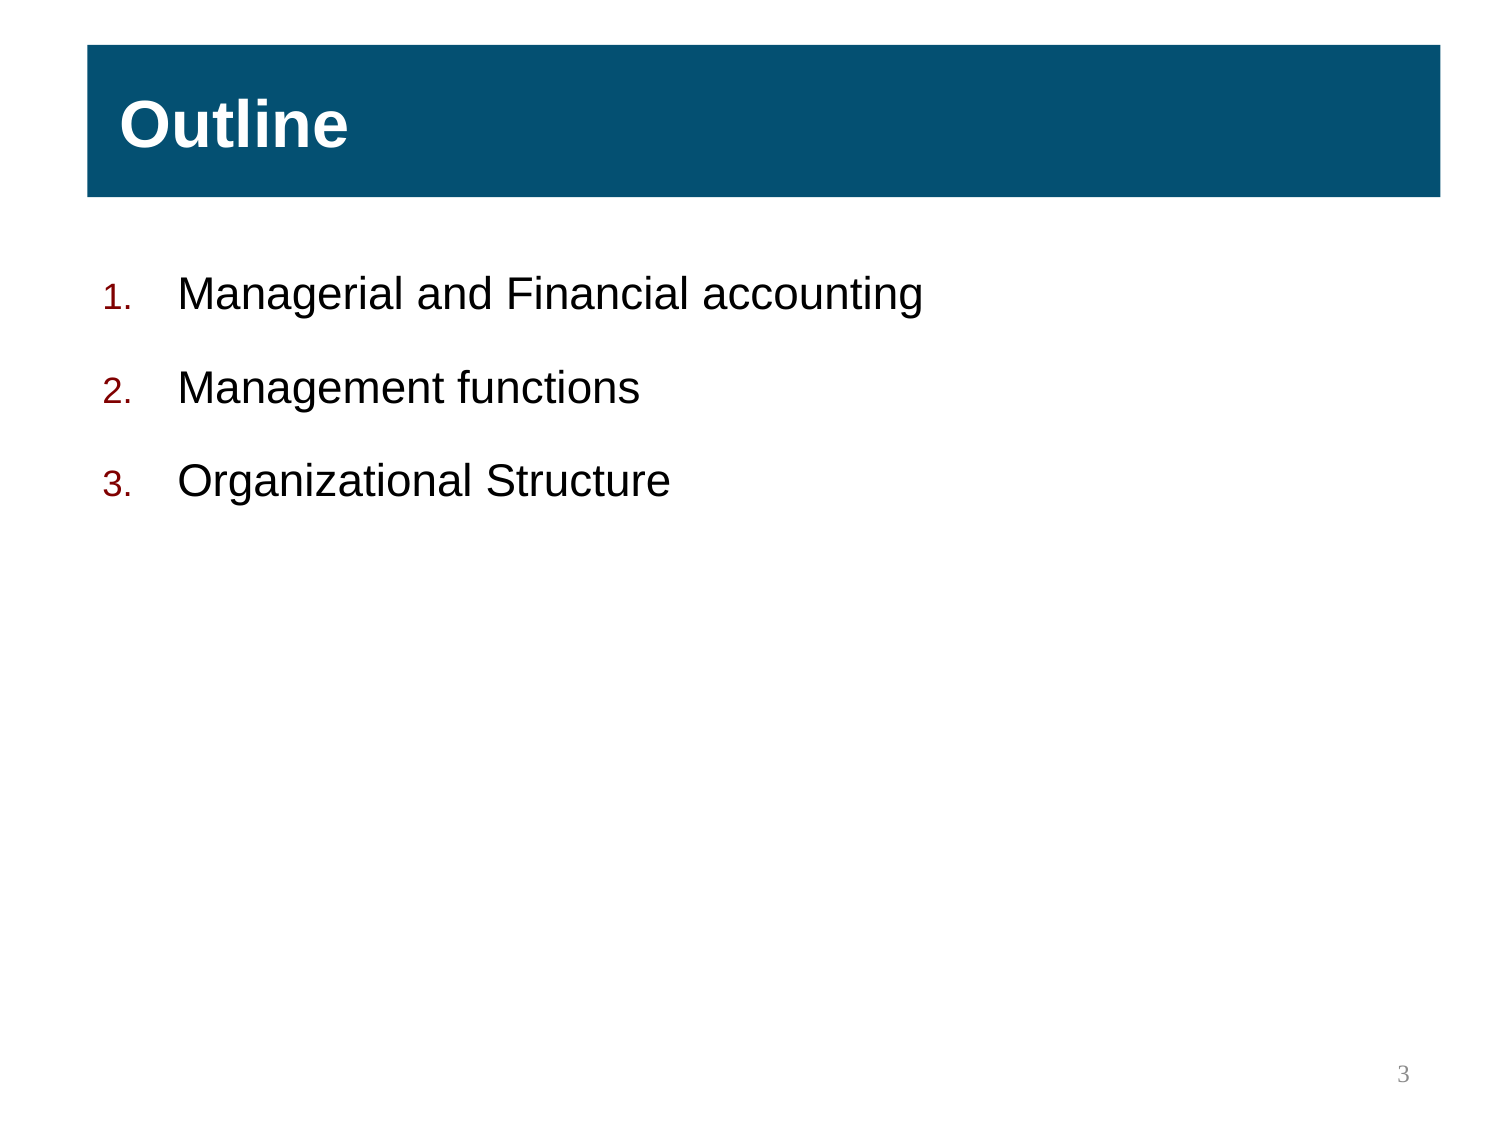

Outline
Managerial and Financial accounting
Management functions
Organizational Structure
3